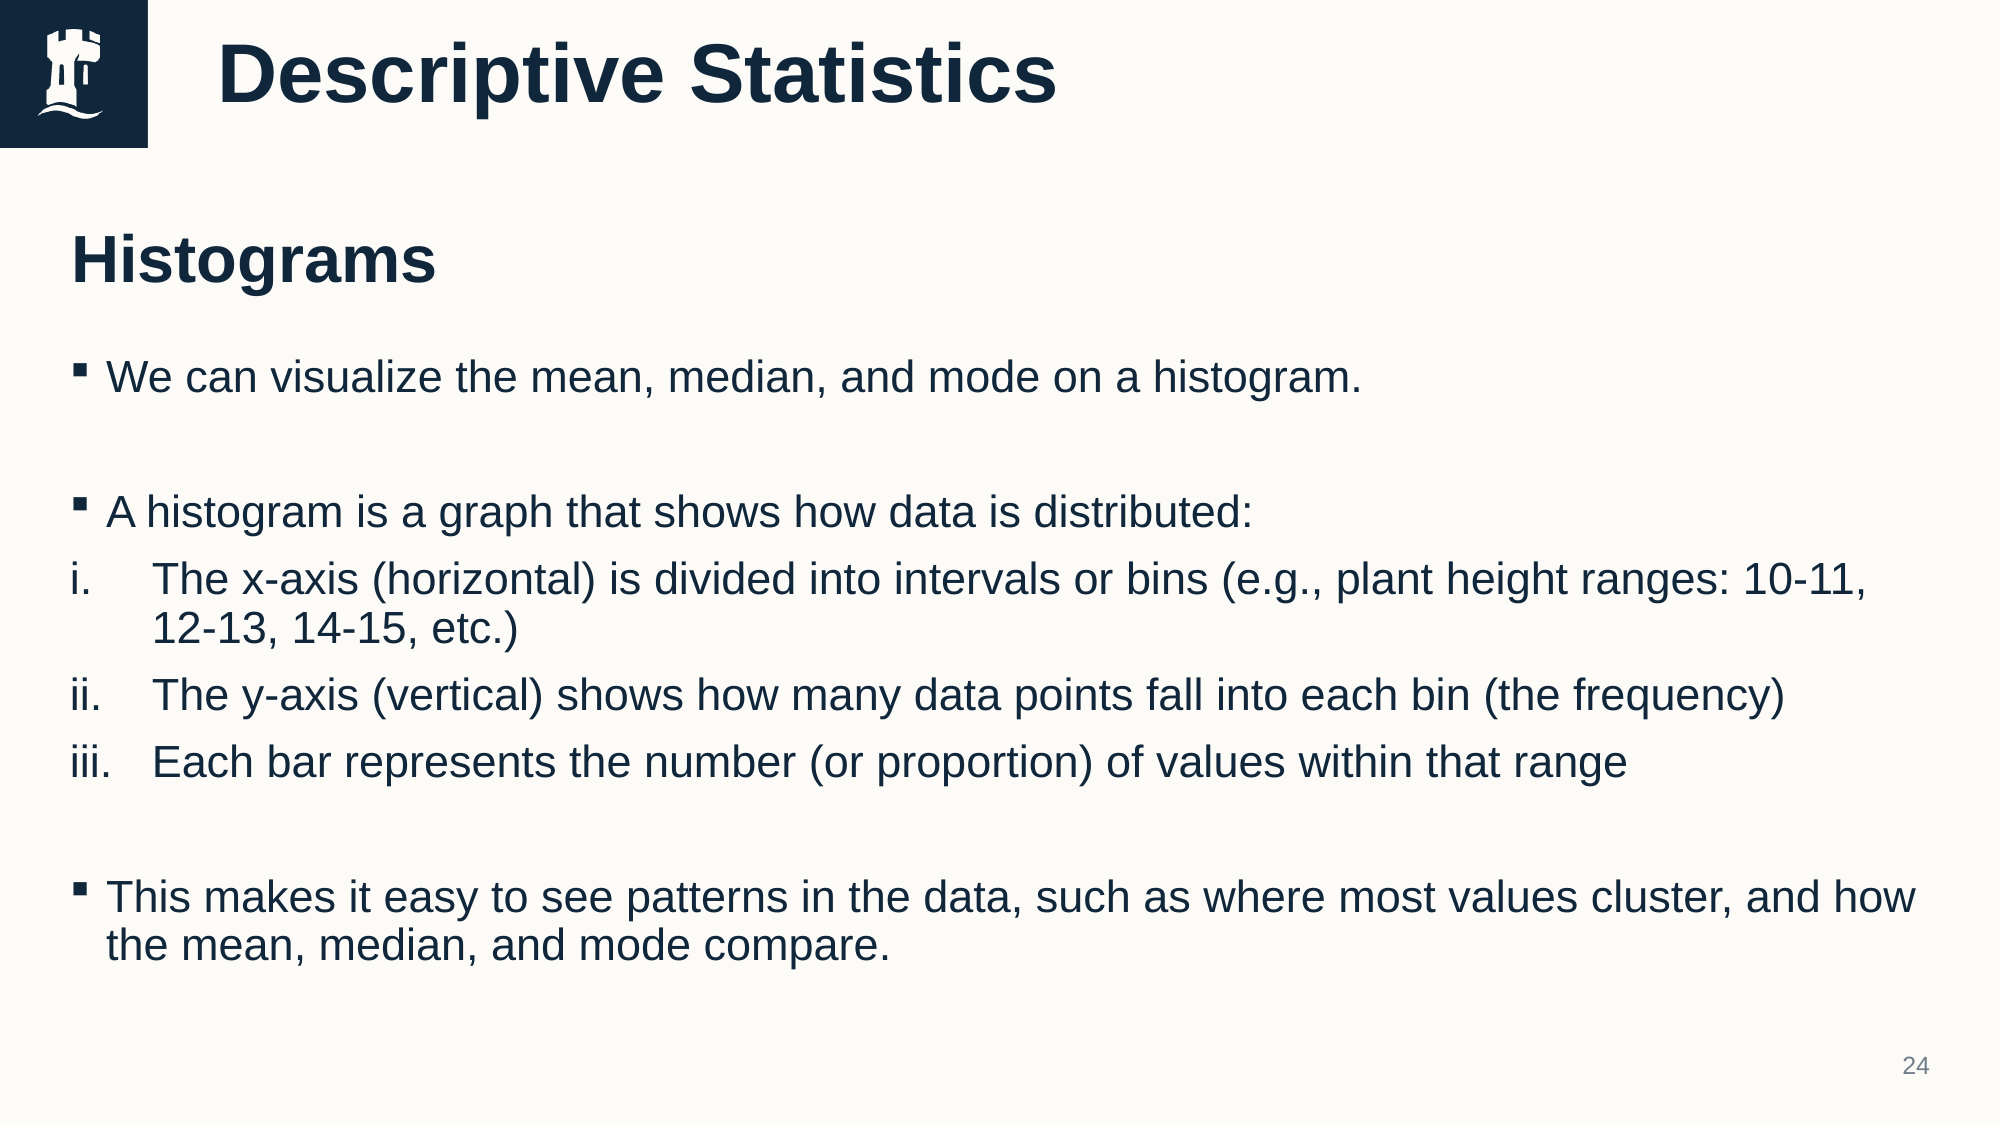

# Descriptive Statistics
Histograms
We can visualize the mean, median, and mode on a histogram.

A histogram is a graph that shows how data is distributed:
The x-axis (horizontal) is divided into intervals or bins (e.g., plant height ranges: 10-11, 12-13, 14-15, etc.)
The y-axis (vertical) shows how many data points fall into each bin (the frequency)
Each bar represents the number (or proportion) of values within that range

This makes it easy to see patterns in the data, such as where most values cluster, and how the mean, median, and mode compare.
24